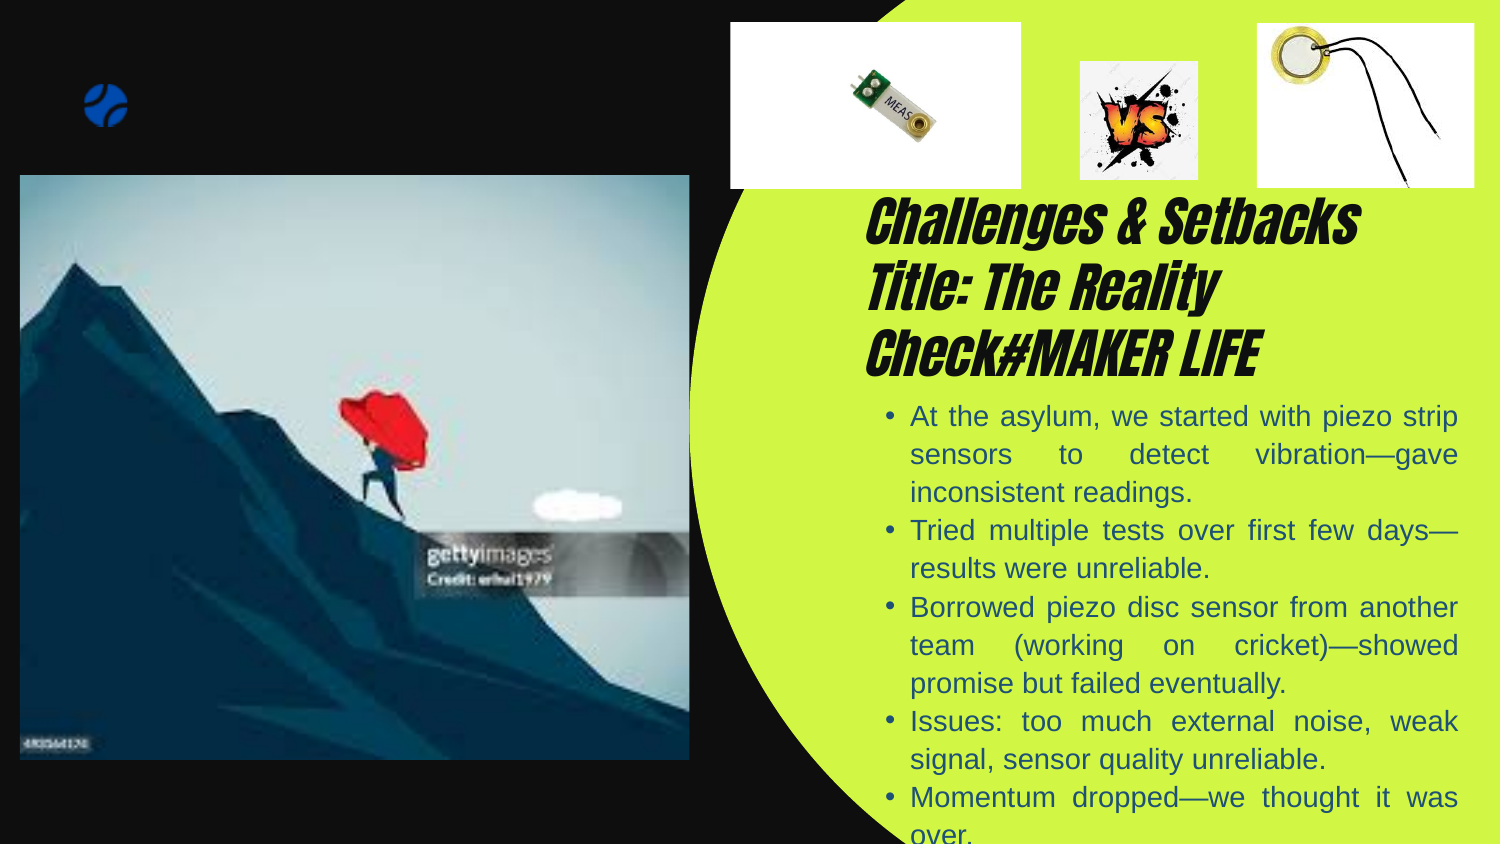

Challenges & Setbacks
Title: The Reality Check#MAKER LIFE

At the asylum, we started with piezo strip sensors to detect vibration—gave inconsistent readings.
Tried multiple tests over first few days—results were unreliable.
Borrowed piezo disc sensor from another team (working on cricket)—showed promise but failed eventually.
Issues: too much external noise, weak signal, sensor quality unreliable.
Momentum dropped—we thought it was over.